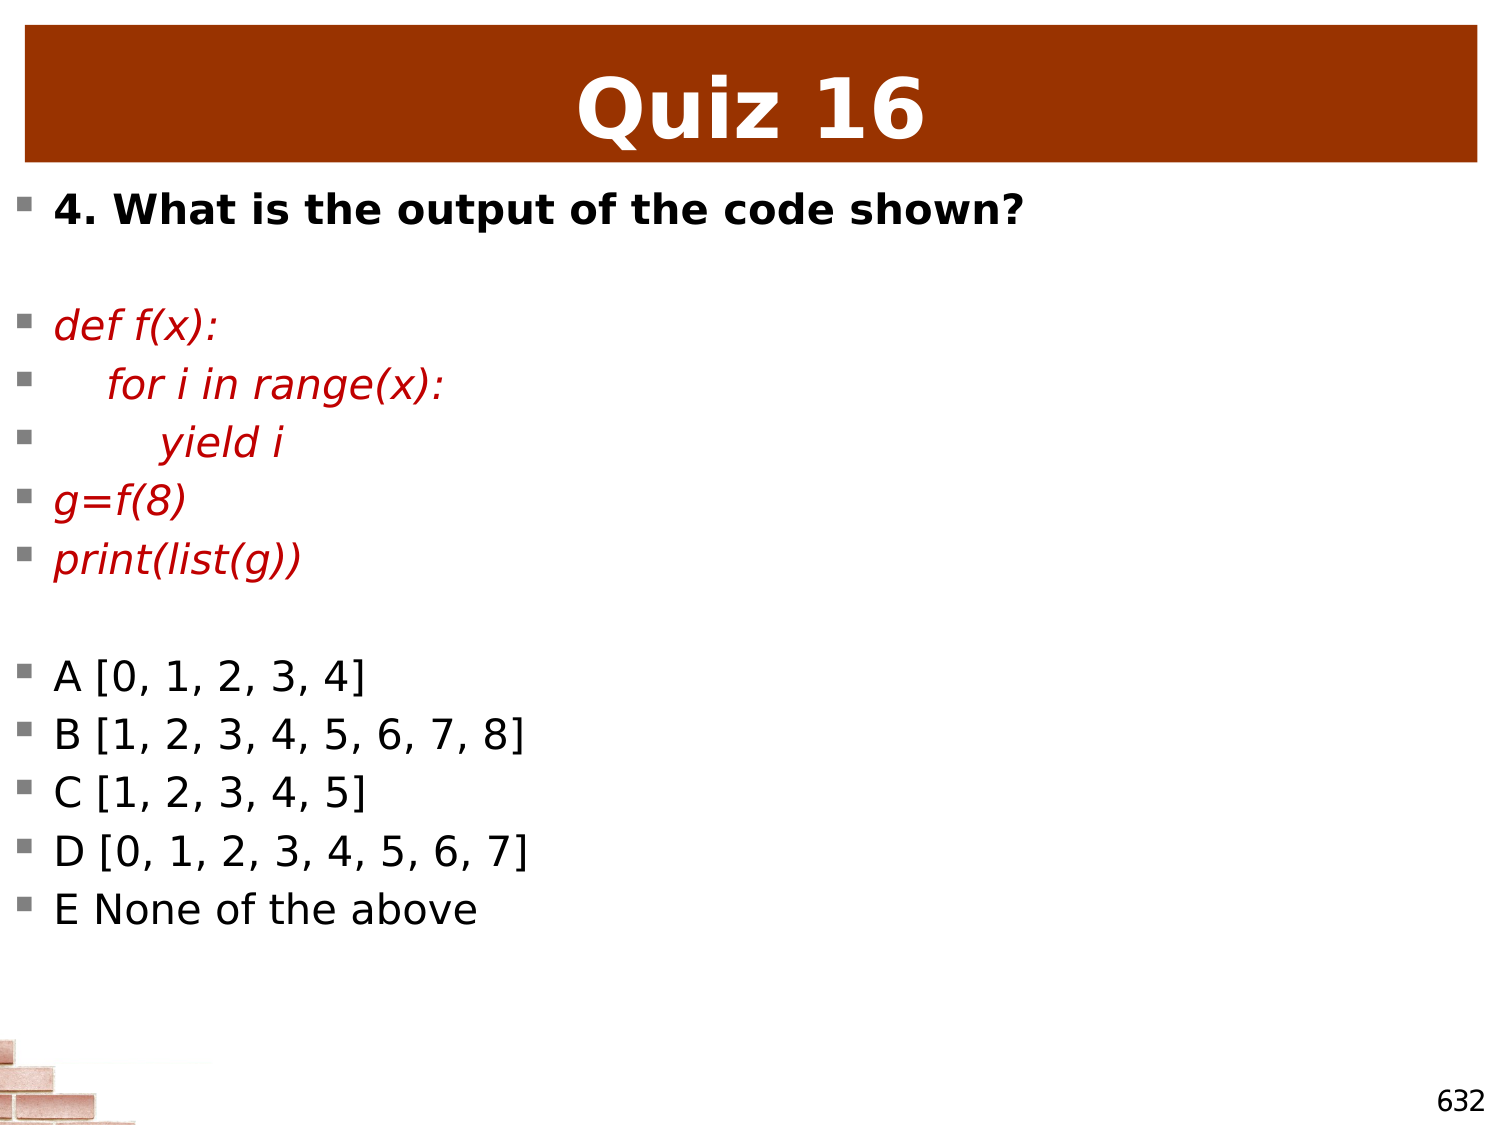

# Quiz 16
4. What is the output of the code shown?

def f(x):
    for i in range(x):
        yield i
g=f(8)
print(list(g))

A [0, 1, 2, 3, 4]
B [1, 2, 3, 4, 5, 6, 7, 8]
C [1, 2, 3, 4, 5]
D [0, 1, 2, 3, 4, 5, 6, 7]
E None of the above
632